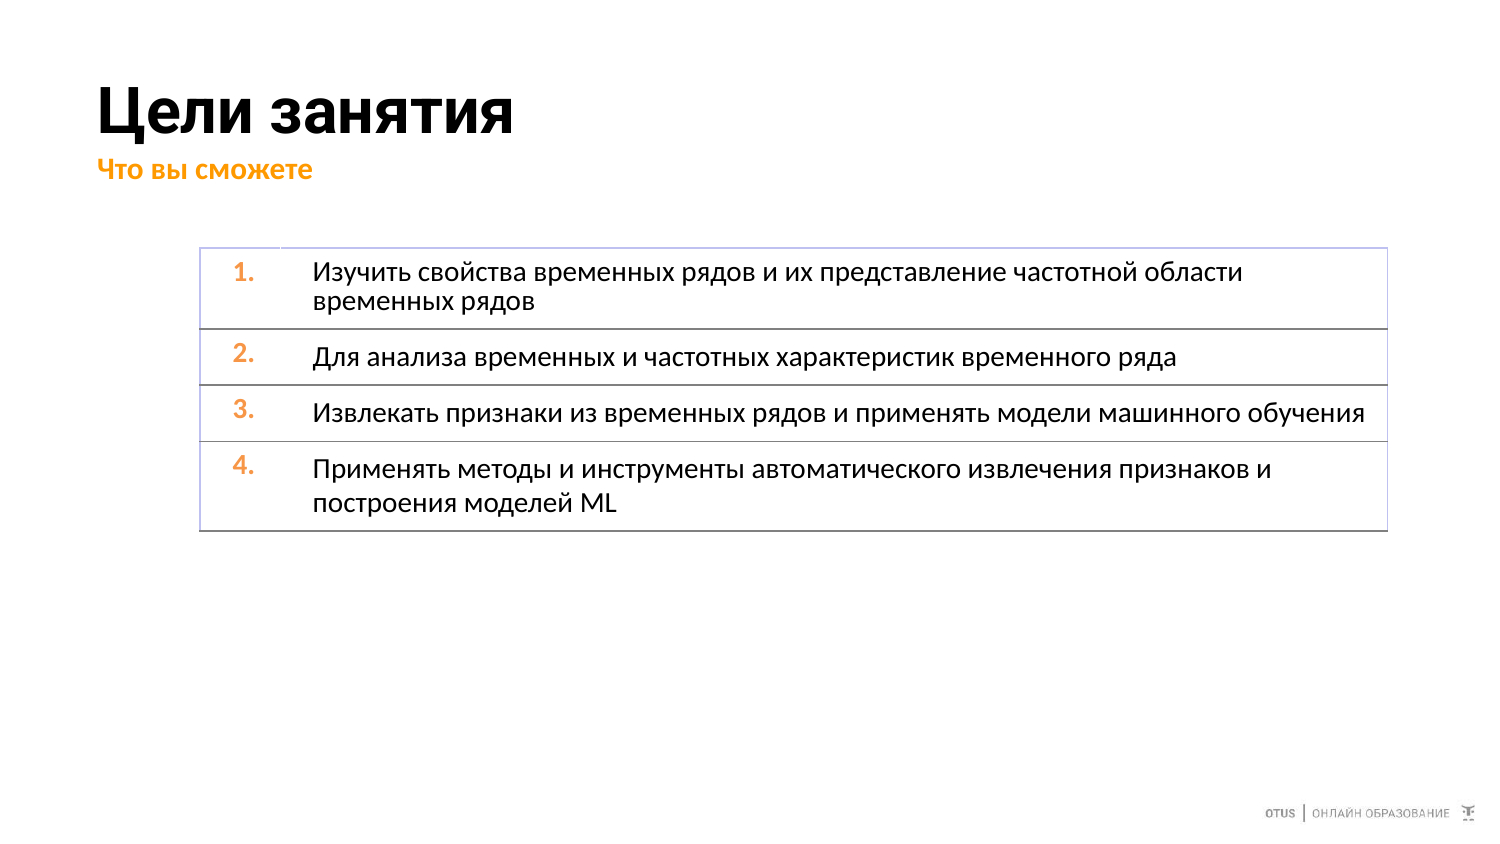

# Цели занятия
Что вы сможете
| 1. | Изучить свойства временных рядов и их представление частотной области временных рядов |
| --- | --- |
| 2. | Для анализа временных и частотных характеристик временного ряда |
| 3. | Извлекать признаки из временных рядов и применять модели машинного обучения |
| 4. | Применять методы и инструменты автоматического извлечения признаков и построения моделей ML |